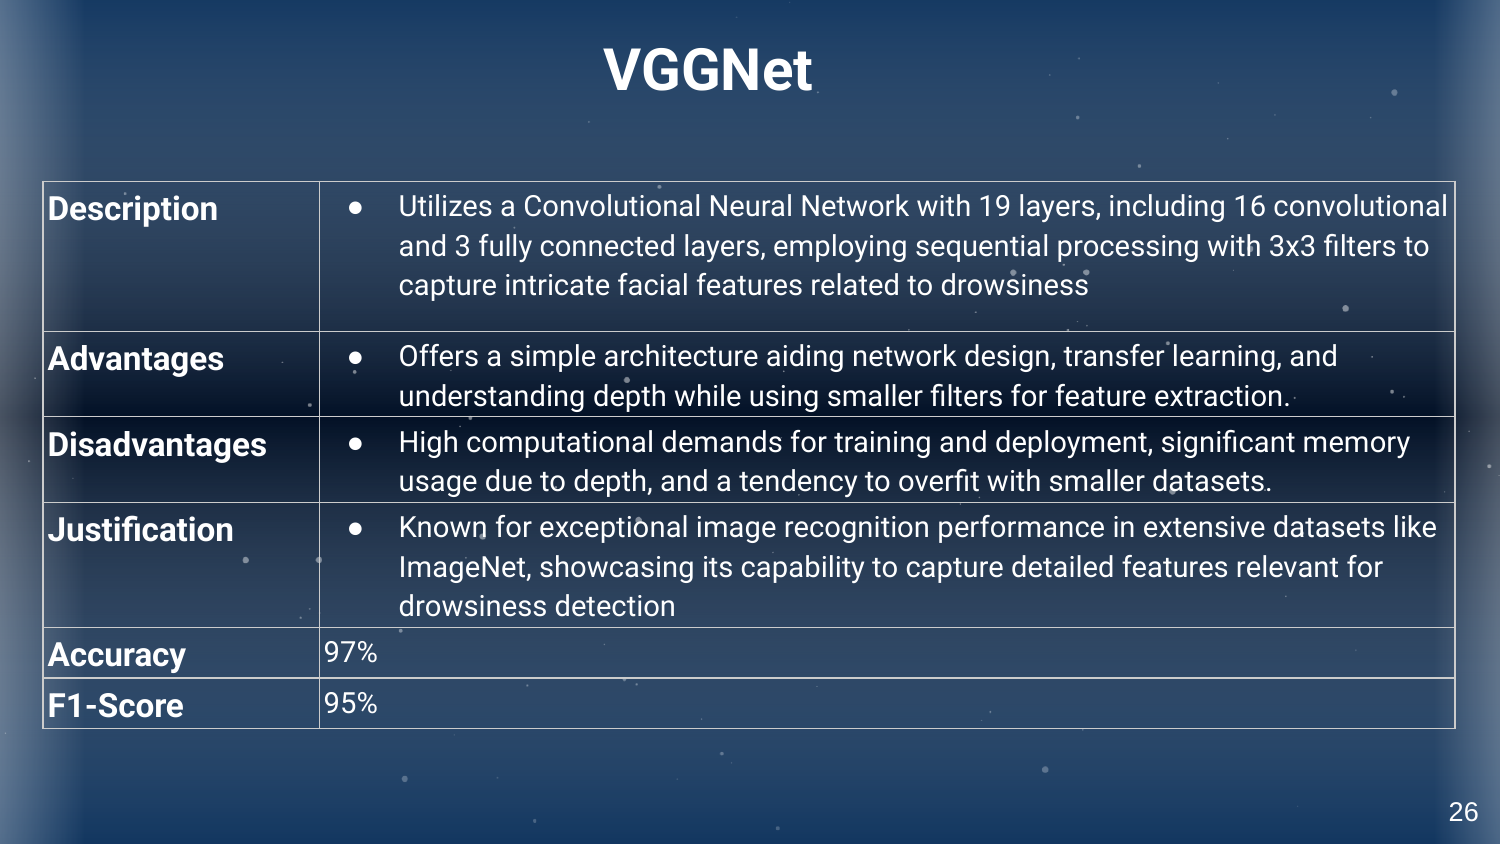

# VGGNet
| Description | Utilizes a Convolutional Neural Network with 19 layers, including 16 convolutional and 3 fully connected layers, employing sequential processing with 3x3 filters to capture intricate facial features related to drowsiness |
| --- | --- |
| Advantages | Offers a simple architecture aiding network design, transfer learning, and understanding depth while using smaller filters for feature extraction. |
| Disadvantages | High computational demands for training and deployment, significant memory usage due to depth, and a tendency to overfit with smaller datasets. |
| Justification | Known for exceptional image recognition performance in extensive datasets like ImageNet, showcasing its capability to capture detailed features relevant for drowsiness detection |
| Accuracy | 97% |
| F1-Score | 95% |
26